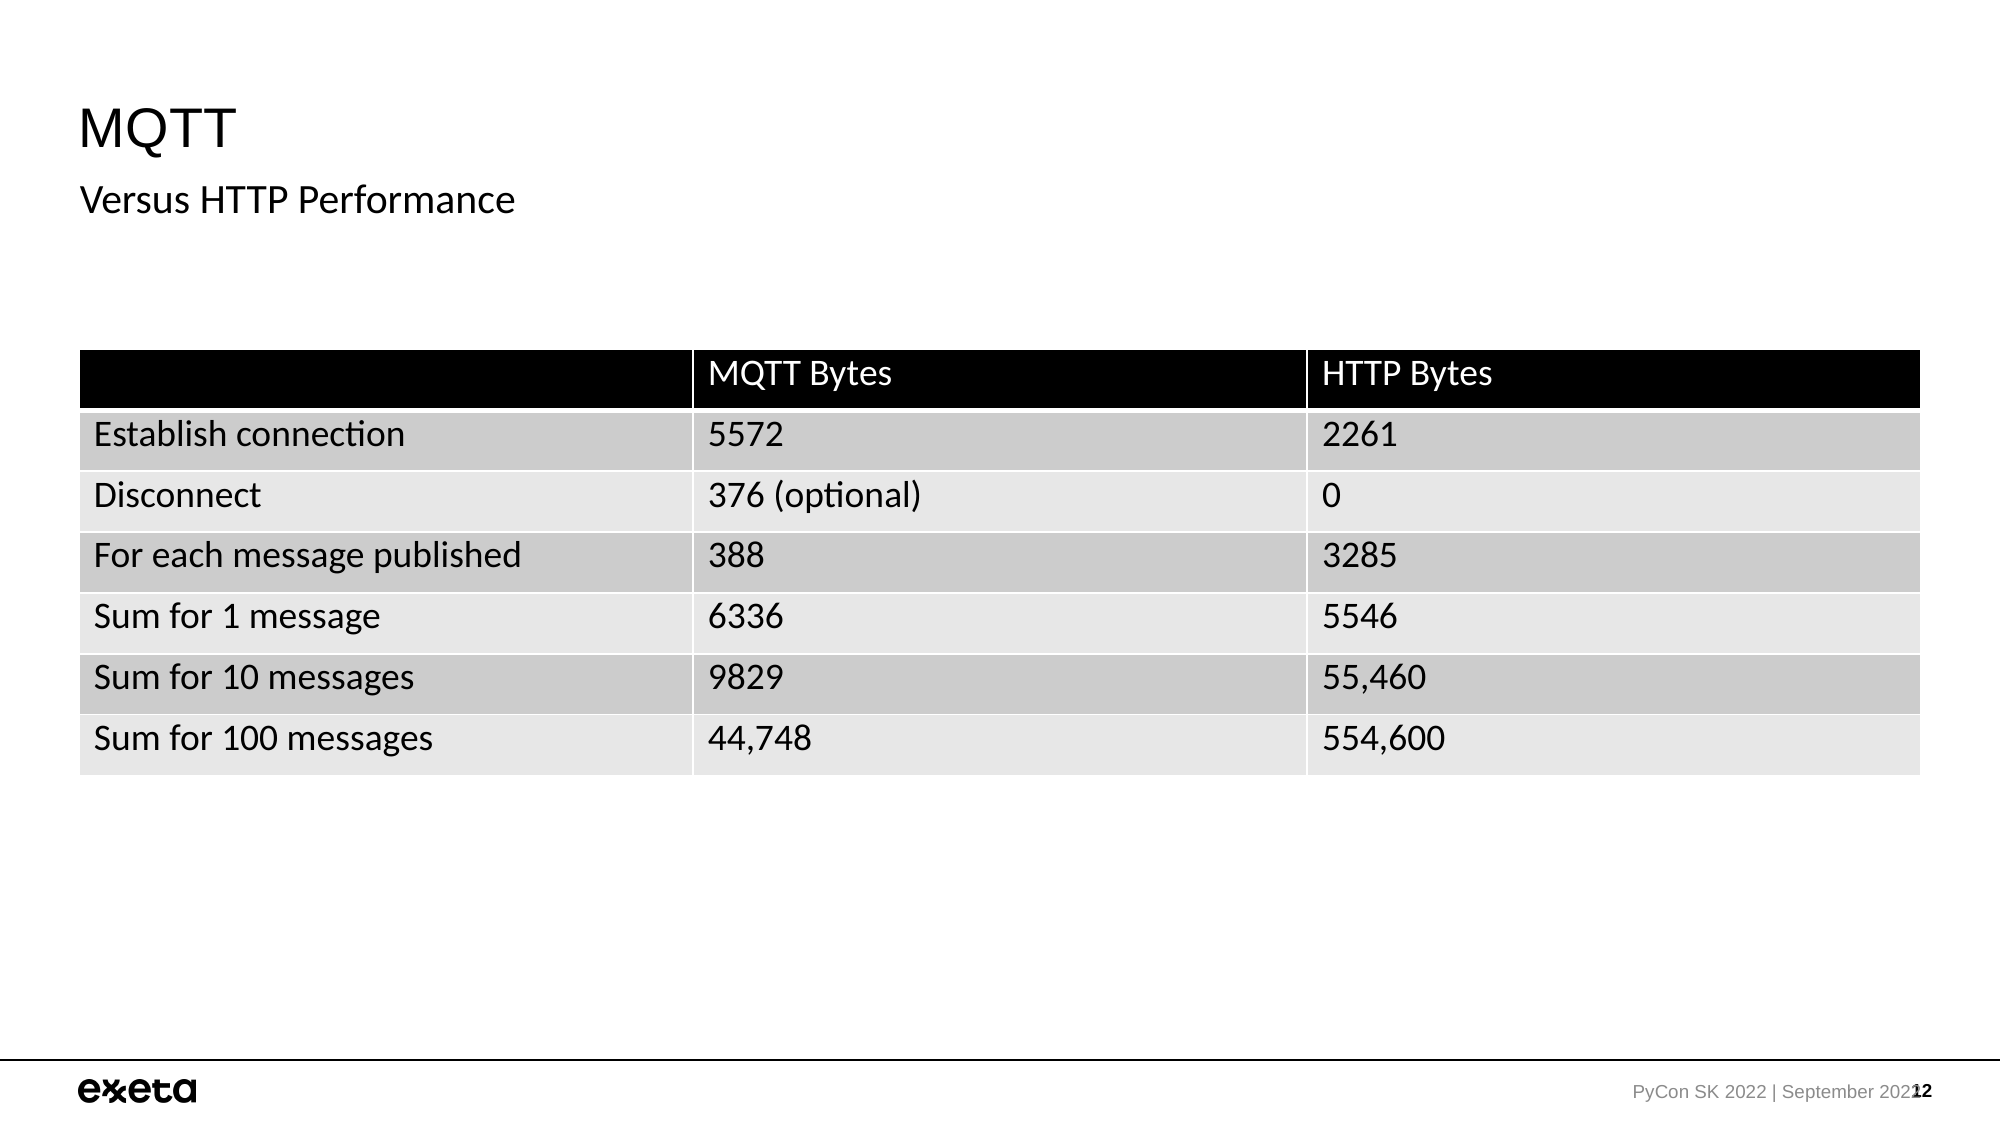

# MQTT
Versus HTTP Performance
|  | MQTT Bytes | HTTP Bytes |
| --- | --- | --- |
| Establish connection | 5572 | 2261 |
| Disconnect | 376 (optional) | 0 |
| For each message published | 388 | 3285 |
| Sum for 1 message | 6336 | 5546 |
| Sum for 10 messages | 9829 | 55,460 |
| Sum for 100 messages | 44,748 | 554,600 |
PyCon SK 2022 | September 2022